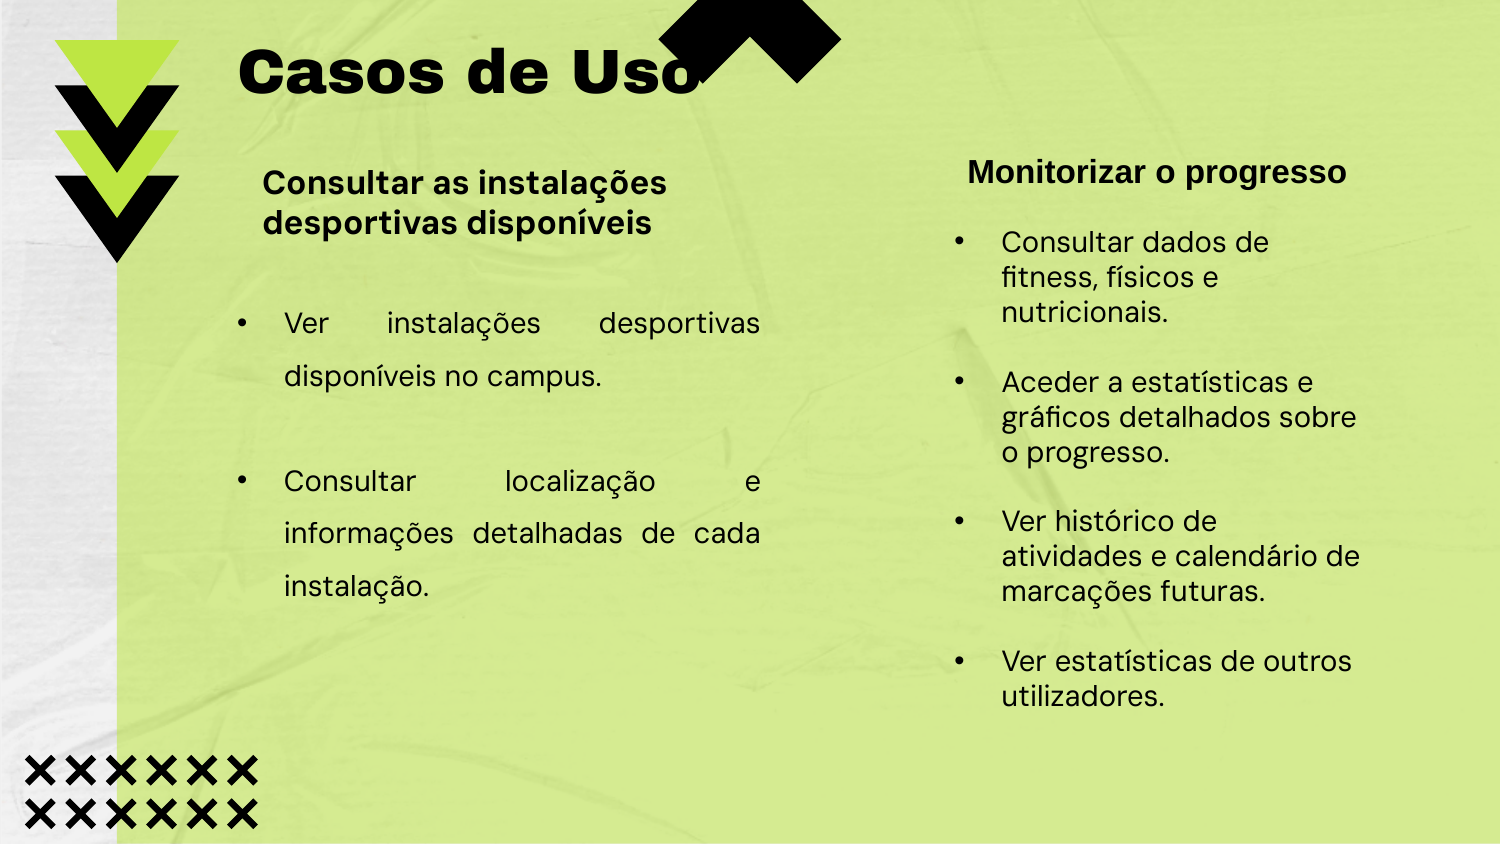

# Casos de Uso
Monitorizar o progresso
Consultar as instalações desportivas disponíveis
Consultar dados de fitness, físicos e nutricionais.

Aceder a estatísticas e gráficos detalhados sobre o progresso.

Ver histórico de atividades e calendário de marcações futuras.

Ver estatísticas de outros utilizadores.

Ver instalações desportivas disponíveis no campus.

Consultar localização e informações detalhadas de cada instalação.